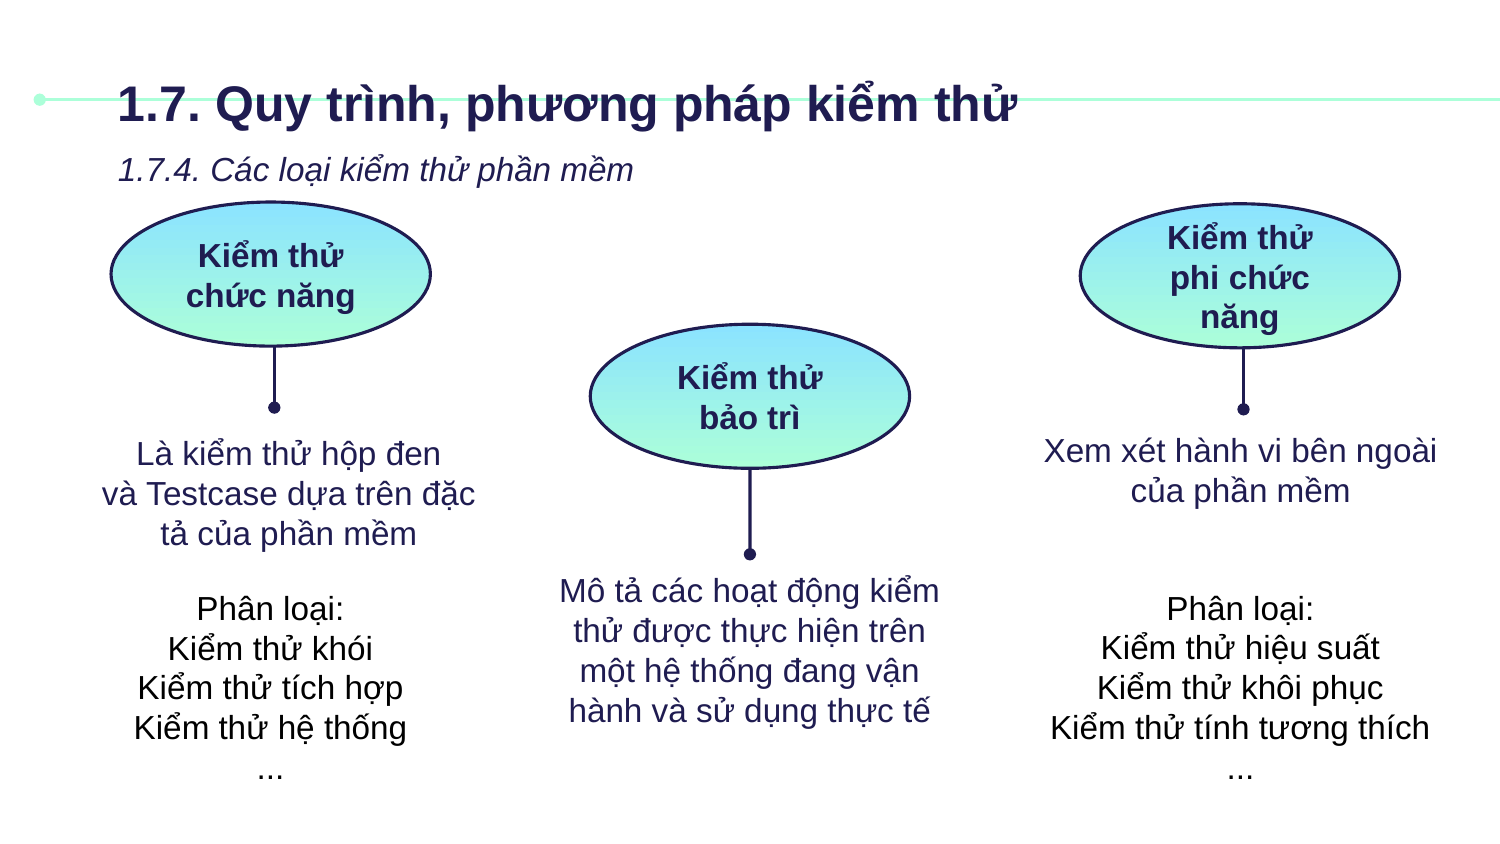

1.7. Quy trình, phương pháp kiểm thử
1.7.4. Các loại kiểm thử phần mềm
Kiểm thử chức năng
Kiểm thử phi chức năng
Kiểm thử bảo trì
Là kiểm thử hộp đen và Testcase dựa trên đặc tả của phần mềm
Xem xét hành vi bên ngoài của phần mềm
Mô tả các hoạt động kiểm thử được thực hiện trên một hệ thống đang vận hành và sử dụng thực tế
Phân loại:
Kiểm thử hiệu suất
Kiểm thử khôi phục
Kiểm thử tính tương thích
...
Phân loại:
Kiểm thử khói
Kiểm thử tích hợp
Kiểm thử hệ thống
...